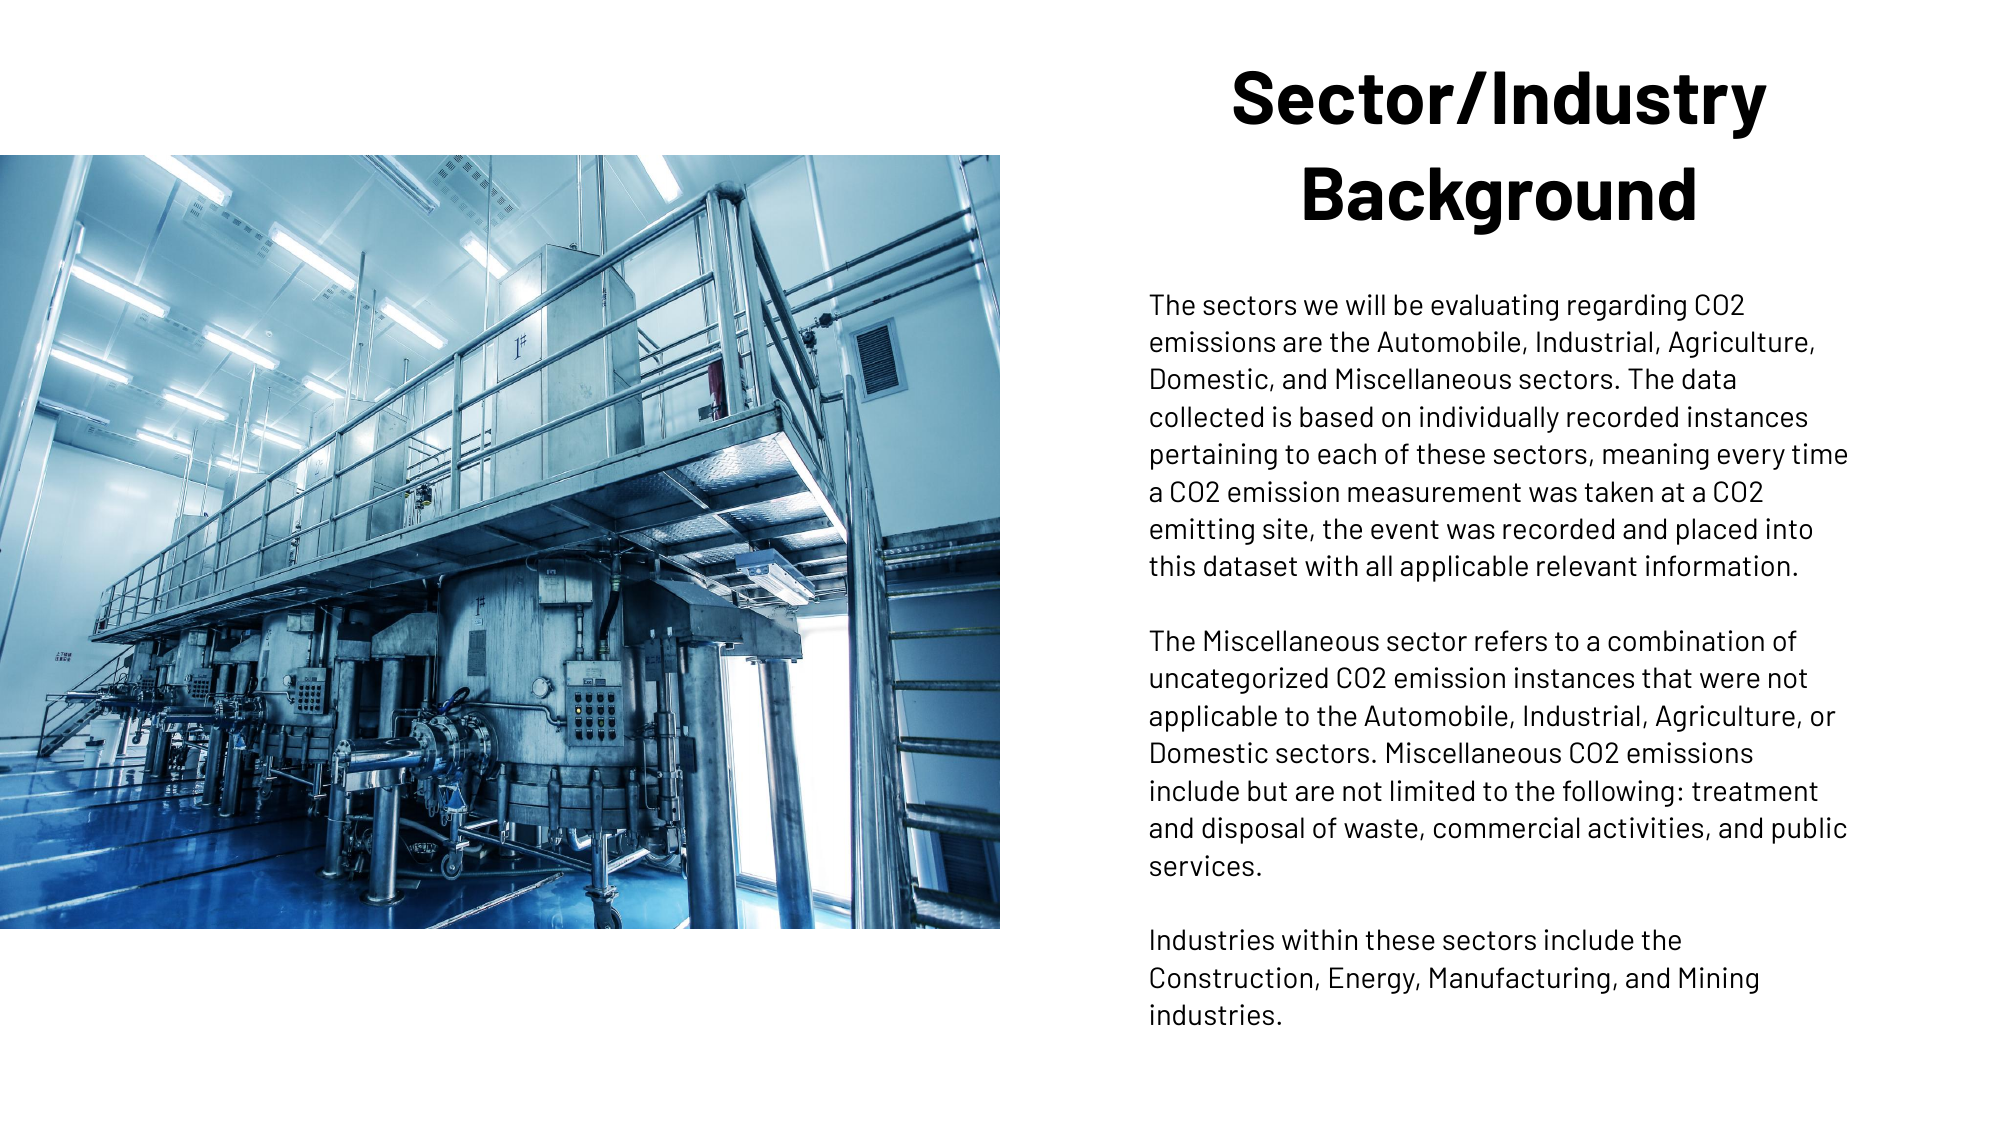

Sector/Industry Background

The sectors we will be evaluating regarding CO2 emissions are the Automobile, Industrial, Agriculture, Domestic, and Miscellaneous sectors. The data collected is based on individually recorded instances pertaining to each of these sectors, meaning every time a CO2 emission measurement was taken at a CO2 emitting site, the event was recorded and placed into this dataset with all applicable relevant information.

The Miscellaneous sector refers to a combination of uncategorized CO2 emission instances that were not applicable to the Automobile, Industrial, Agriculture, or Domestic sectors. Miscellaneous CO2 emissions include but are not limited to the following: treatment and disposal of waste, commercial activities, and public services.

Industries within these sectors include the Construction, Energy, Manufacturing, and Mining industries.